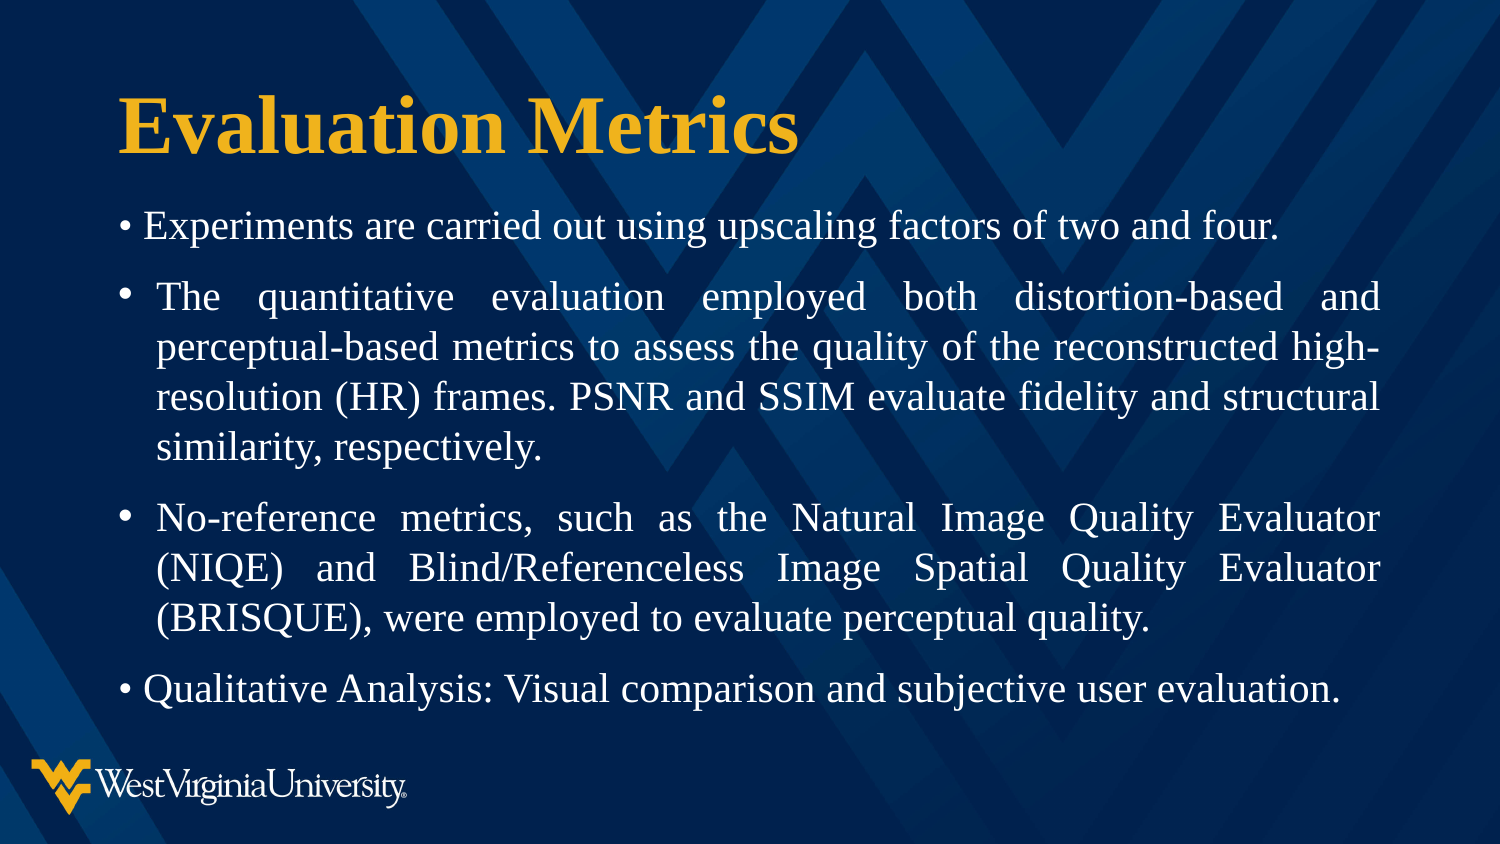

# Evaluation Metrics
• Experiments are carried out using upscaling factors of two and four.
The quantitative evaluation employed both distortion-based and perceptual-based metrics to assess the quality of the reconstructed high-resolution (HR) frames. PSNR and SSIM evaluate fidelity and structural similarity, respectively.
No-reference metrics, such as the Natural Image Quality Evaluator (NIQE) and Blind/Referenceless Image Spatial Quality Evaluator (BRISQUE), were employed to evaluate perceptual quality.
• Qualitative Analysis: Visual comparison and subjective user evaluation.